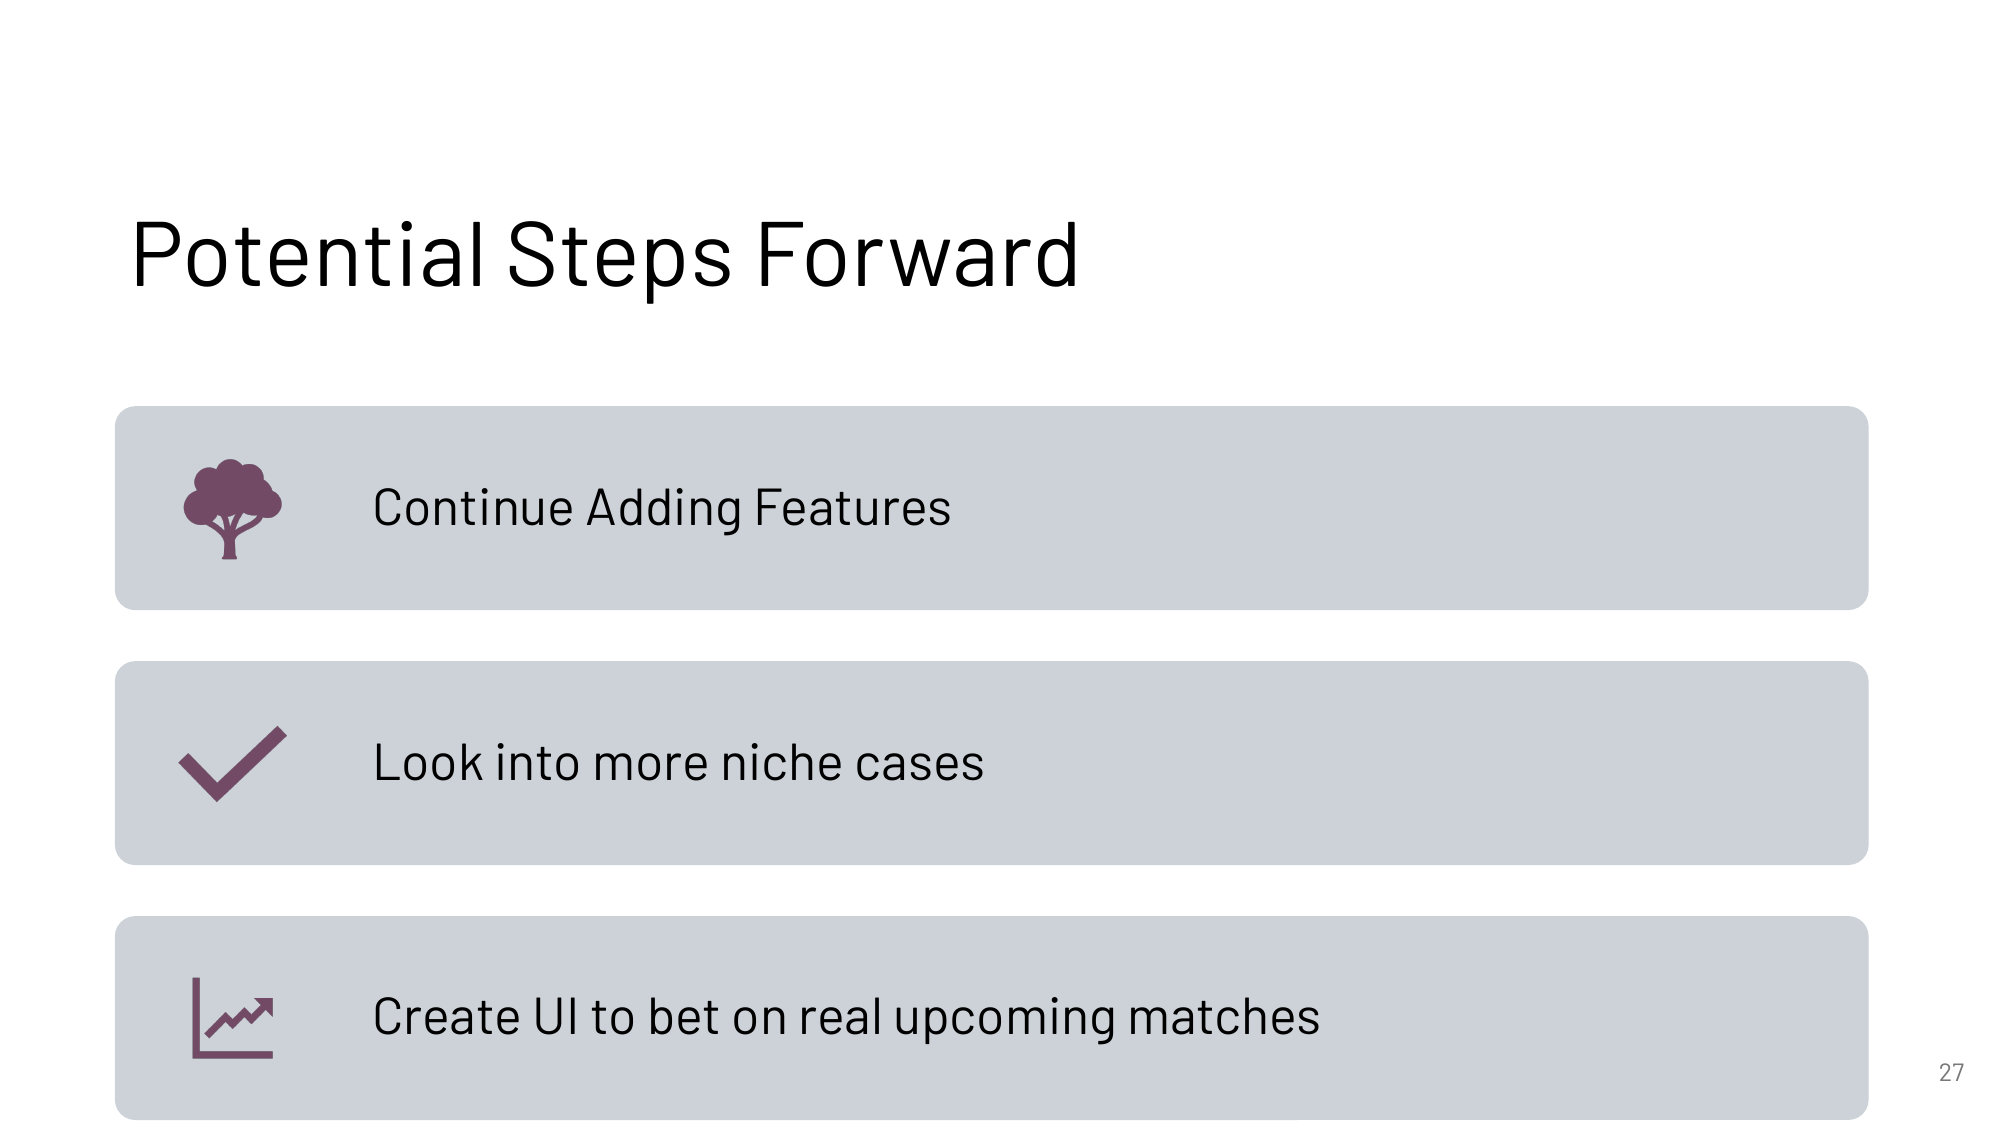

# Potential Steps Forward
Continue Adding Features
Look into more niche cases
Create UI to bet on real upcoming matches
27